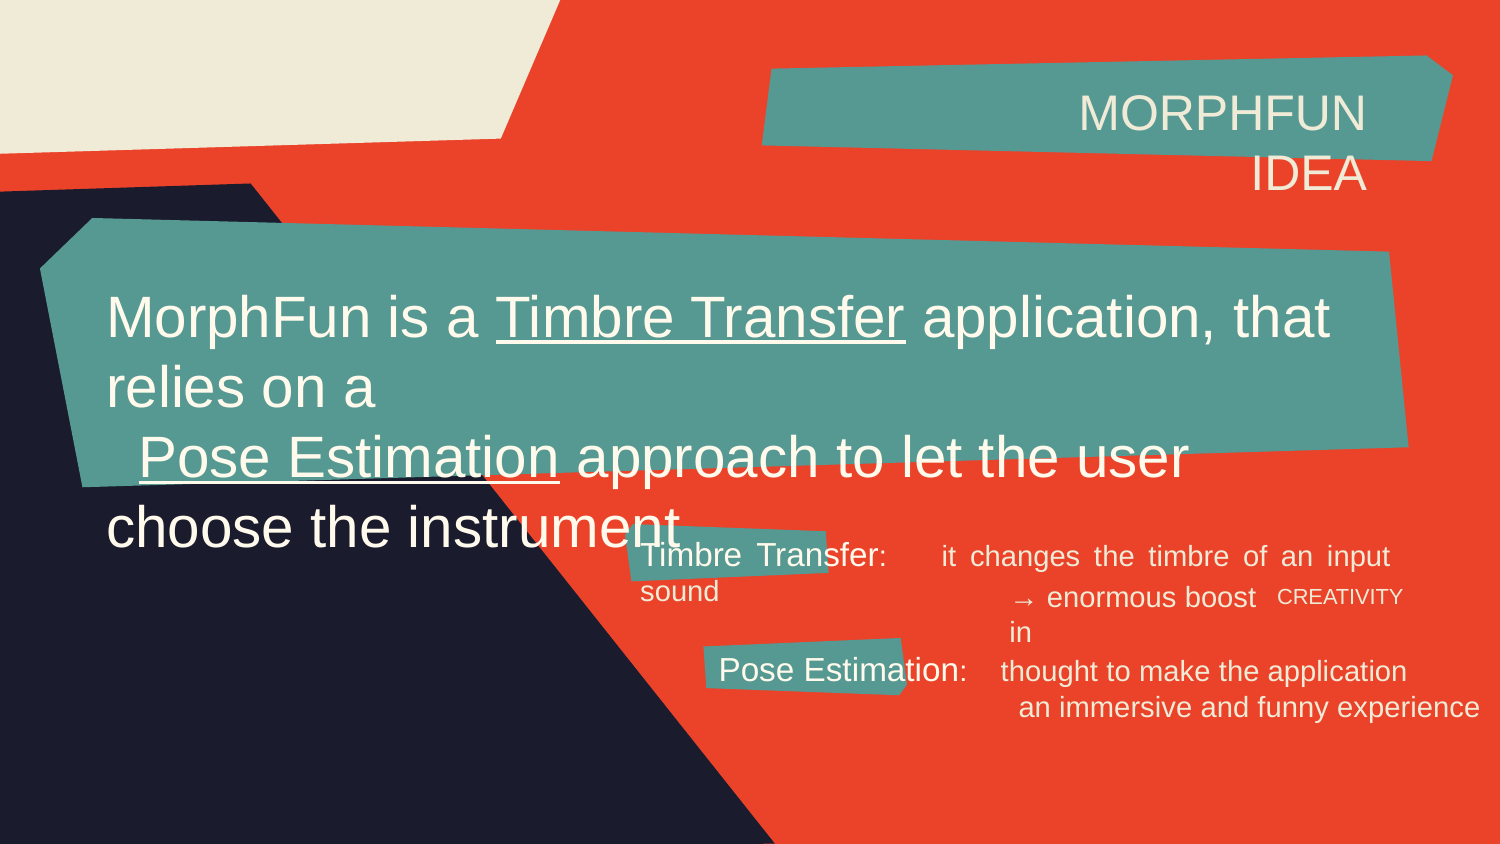

# MORPHFUN IDEA

MorphFun is a Timbre Transfer application, that relies on a
  Pose Estimation approach to let the user choose the instrument

Timbre Transfer:    it changes the timbre of an input sound

→ enormous boost in
CREATIVITY

Pose Estimation:    thought to make the application
		an immersive and funny experience